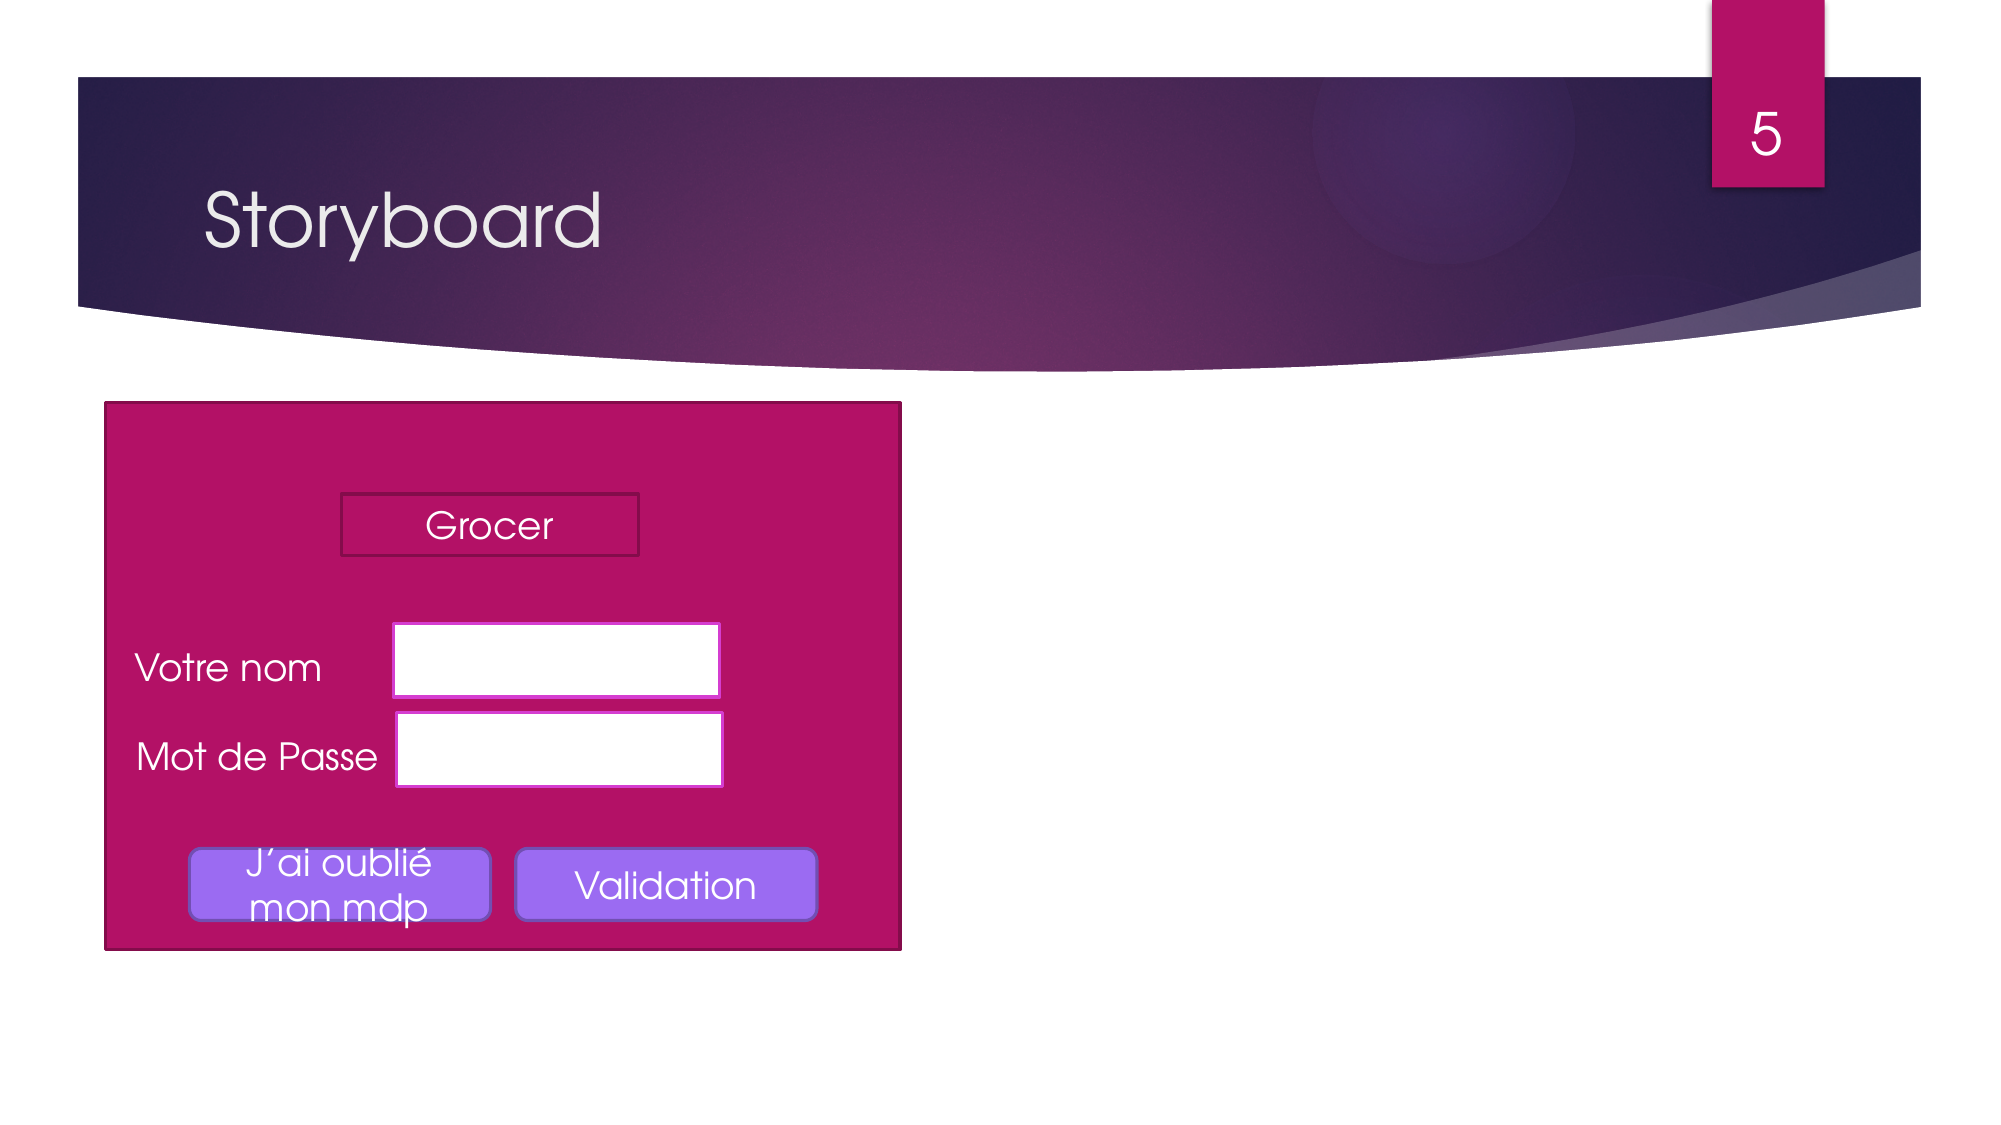

5
# Storyboard

Grocer

Votre nom

Mot de Passe
Validation
J’ai oublié mon mdp